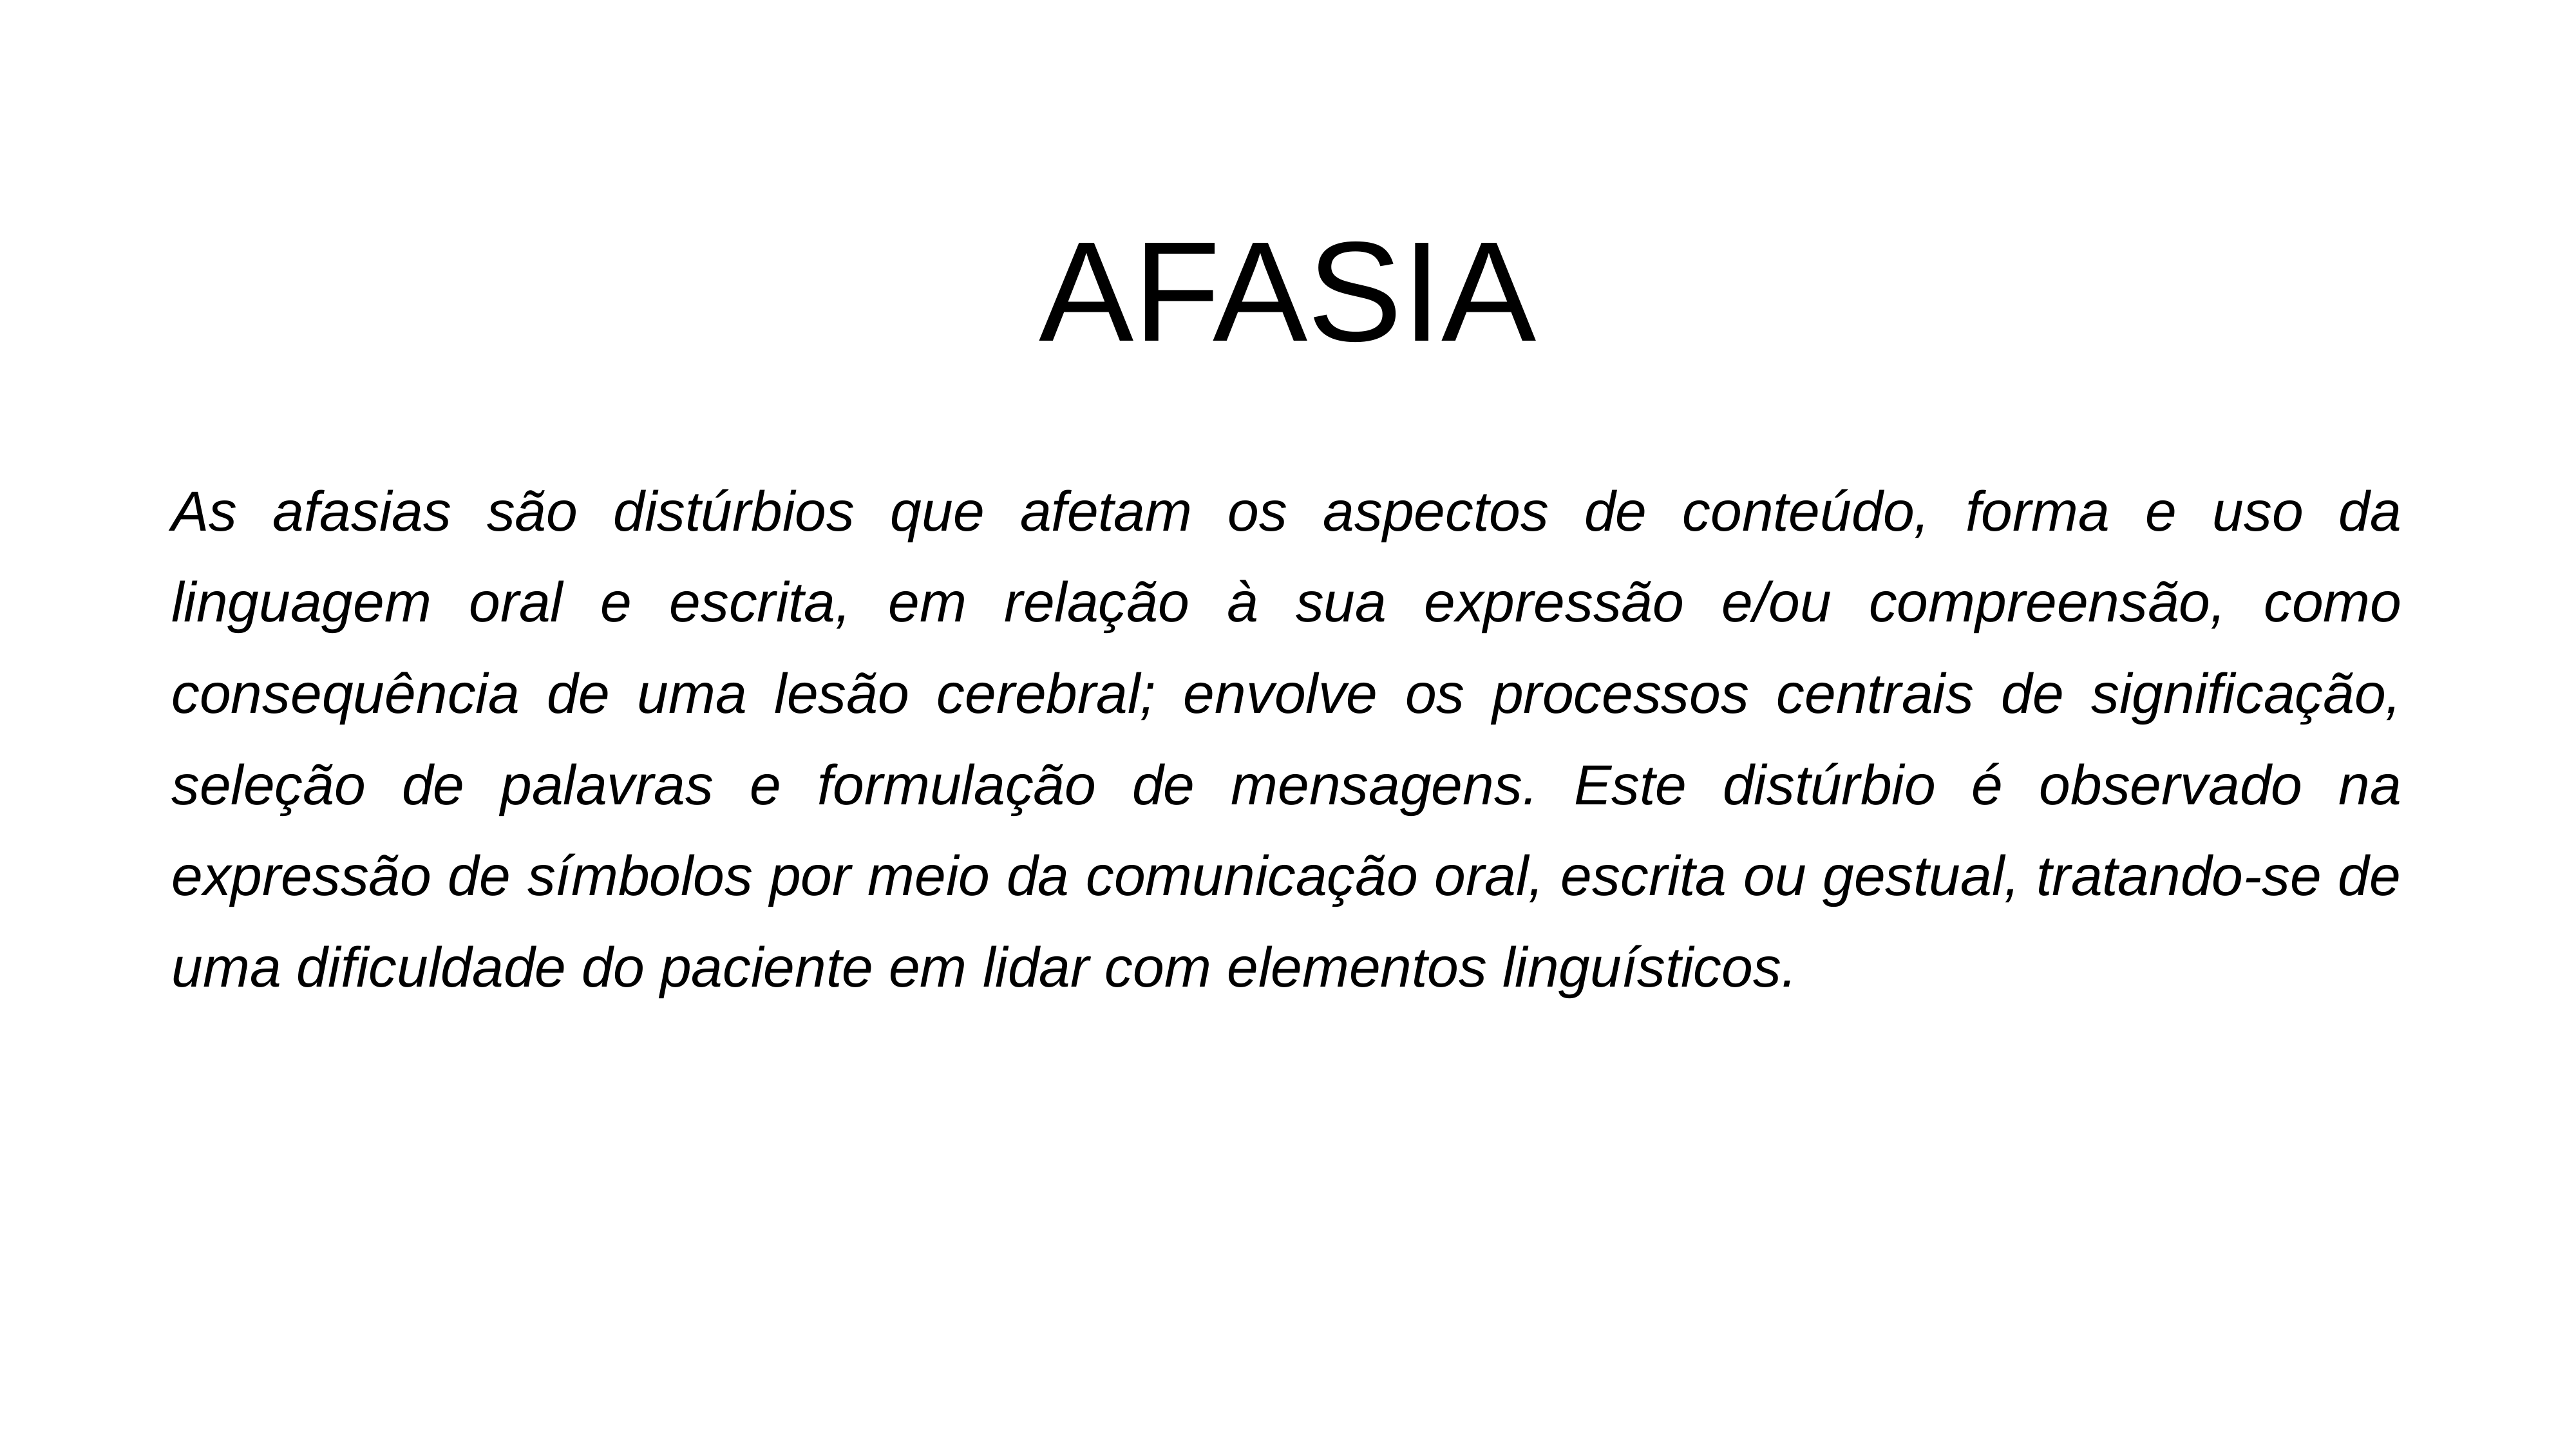

AFASIA
As afasias são distúrbios que afetam os aspectos de conteúdo, forma e uso da linguagem oral e escrita, em relação à sua expressão e/ou compreensão, como consequência de uma lesão cerebral; envolve os processos centrais de significação, seleção de palavras e formulação de mensagens. Este distúrbio é observado na expressão de símbolos por meio da comunicação oral, escrita ou gestual, tratando-se de uma dificuldade do paciente em lidar com elementos linguísticos.